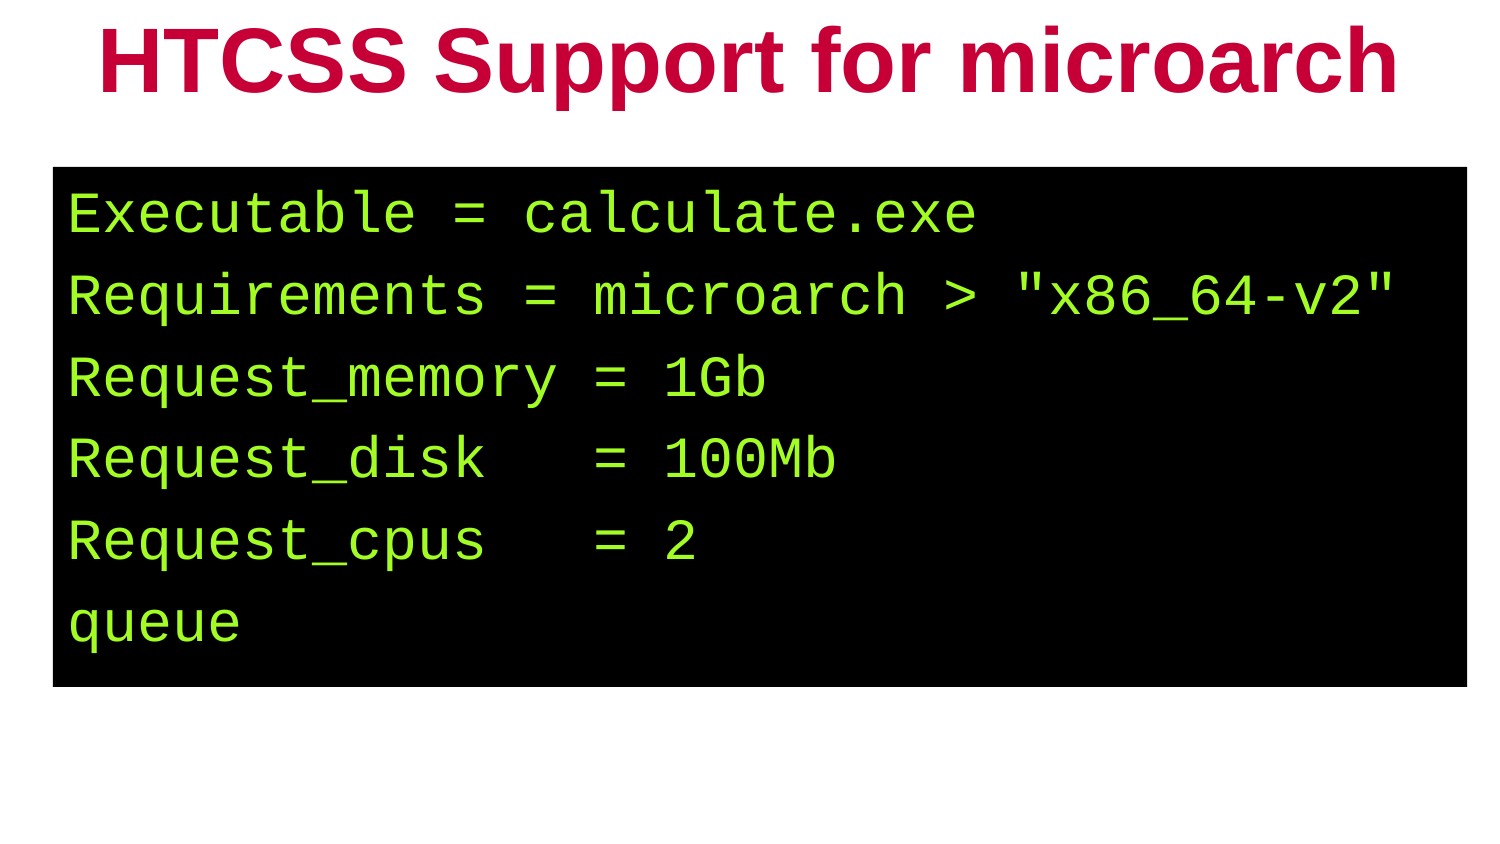

# HTCSS Support for microarch
Executable = calculate.exe
Requirements = microarch > "x86_64-v2"
Request_memory = 1Gb
Request_disk   = 100Mb
Request_cpus   = 2
queue